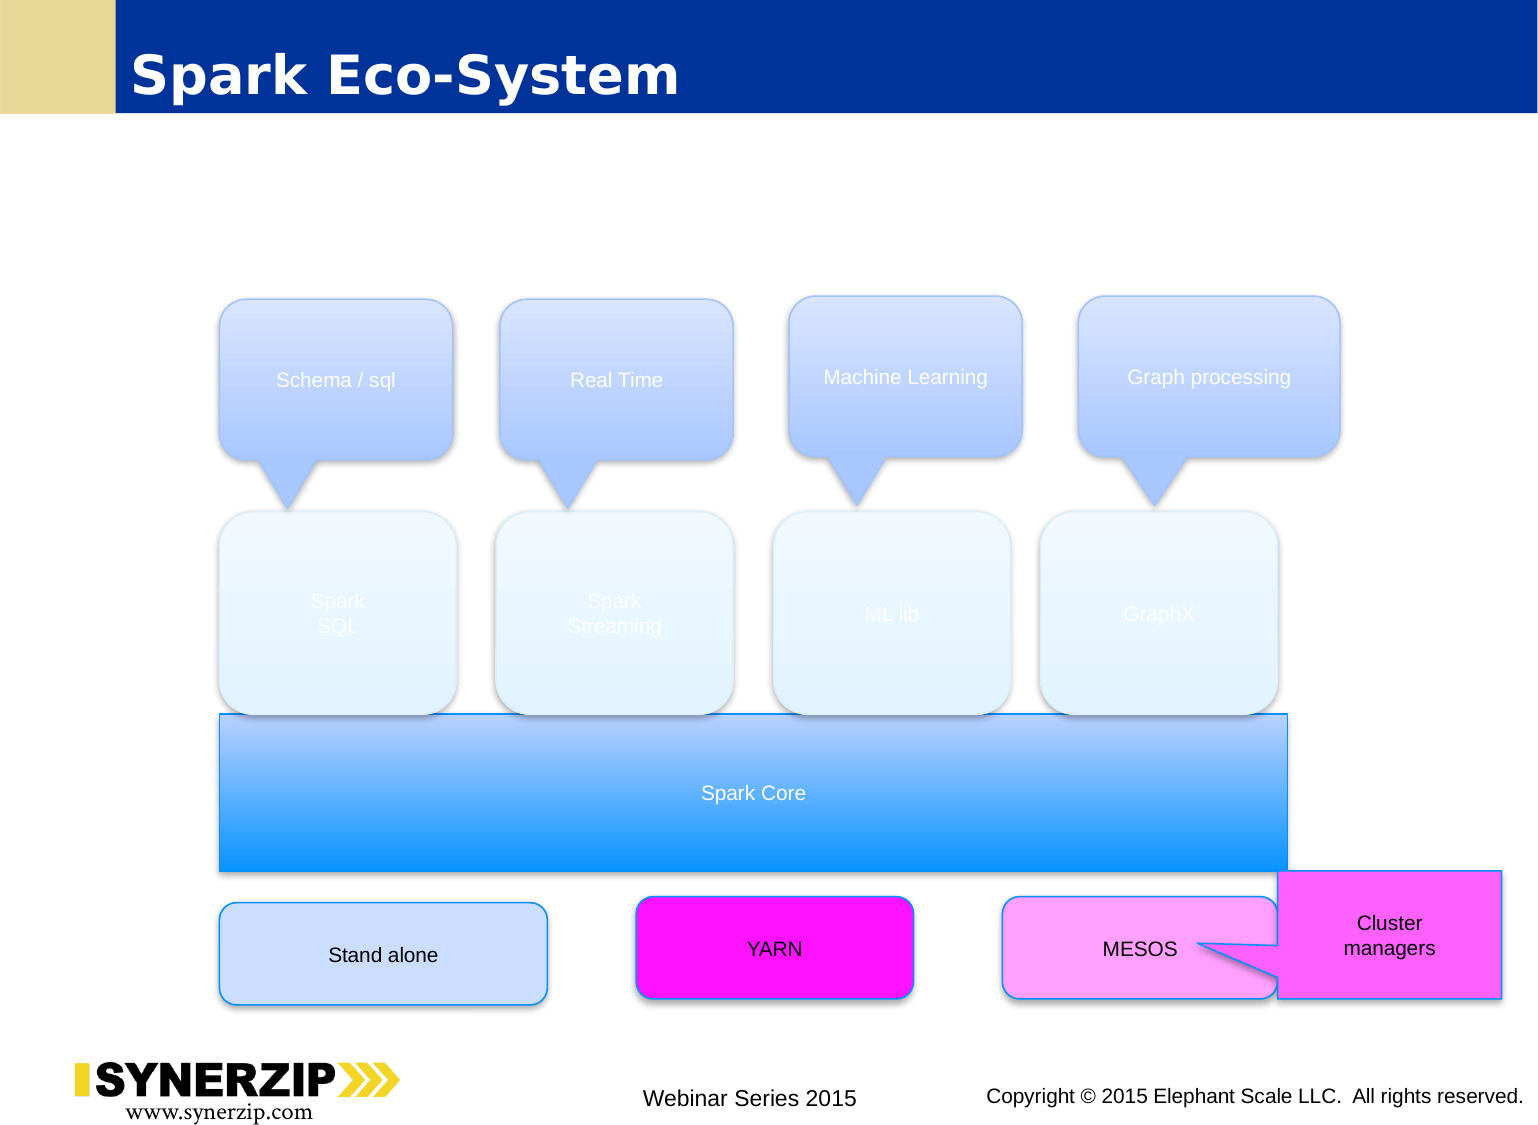

# Spark Eco-System

Machine Learning
Graph processing
Schema / sql
Real Time
Spark
SQL
Spark
Streaming
ML lib
GraphX
Spark Core
Cluster
managers
YARN
MESOS
Stand alone